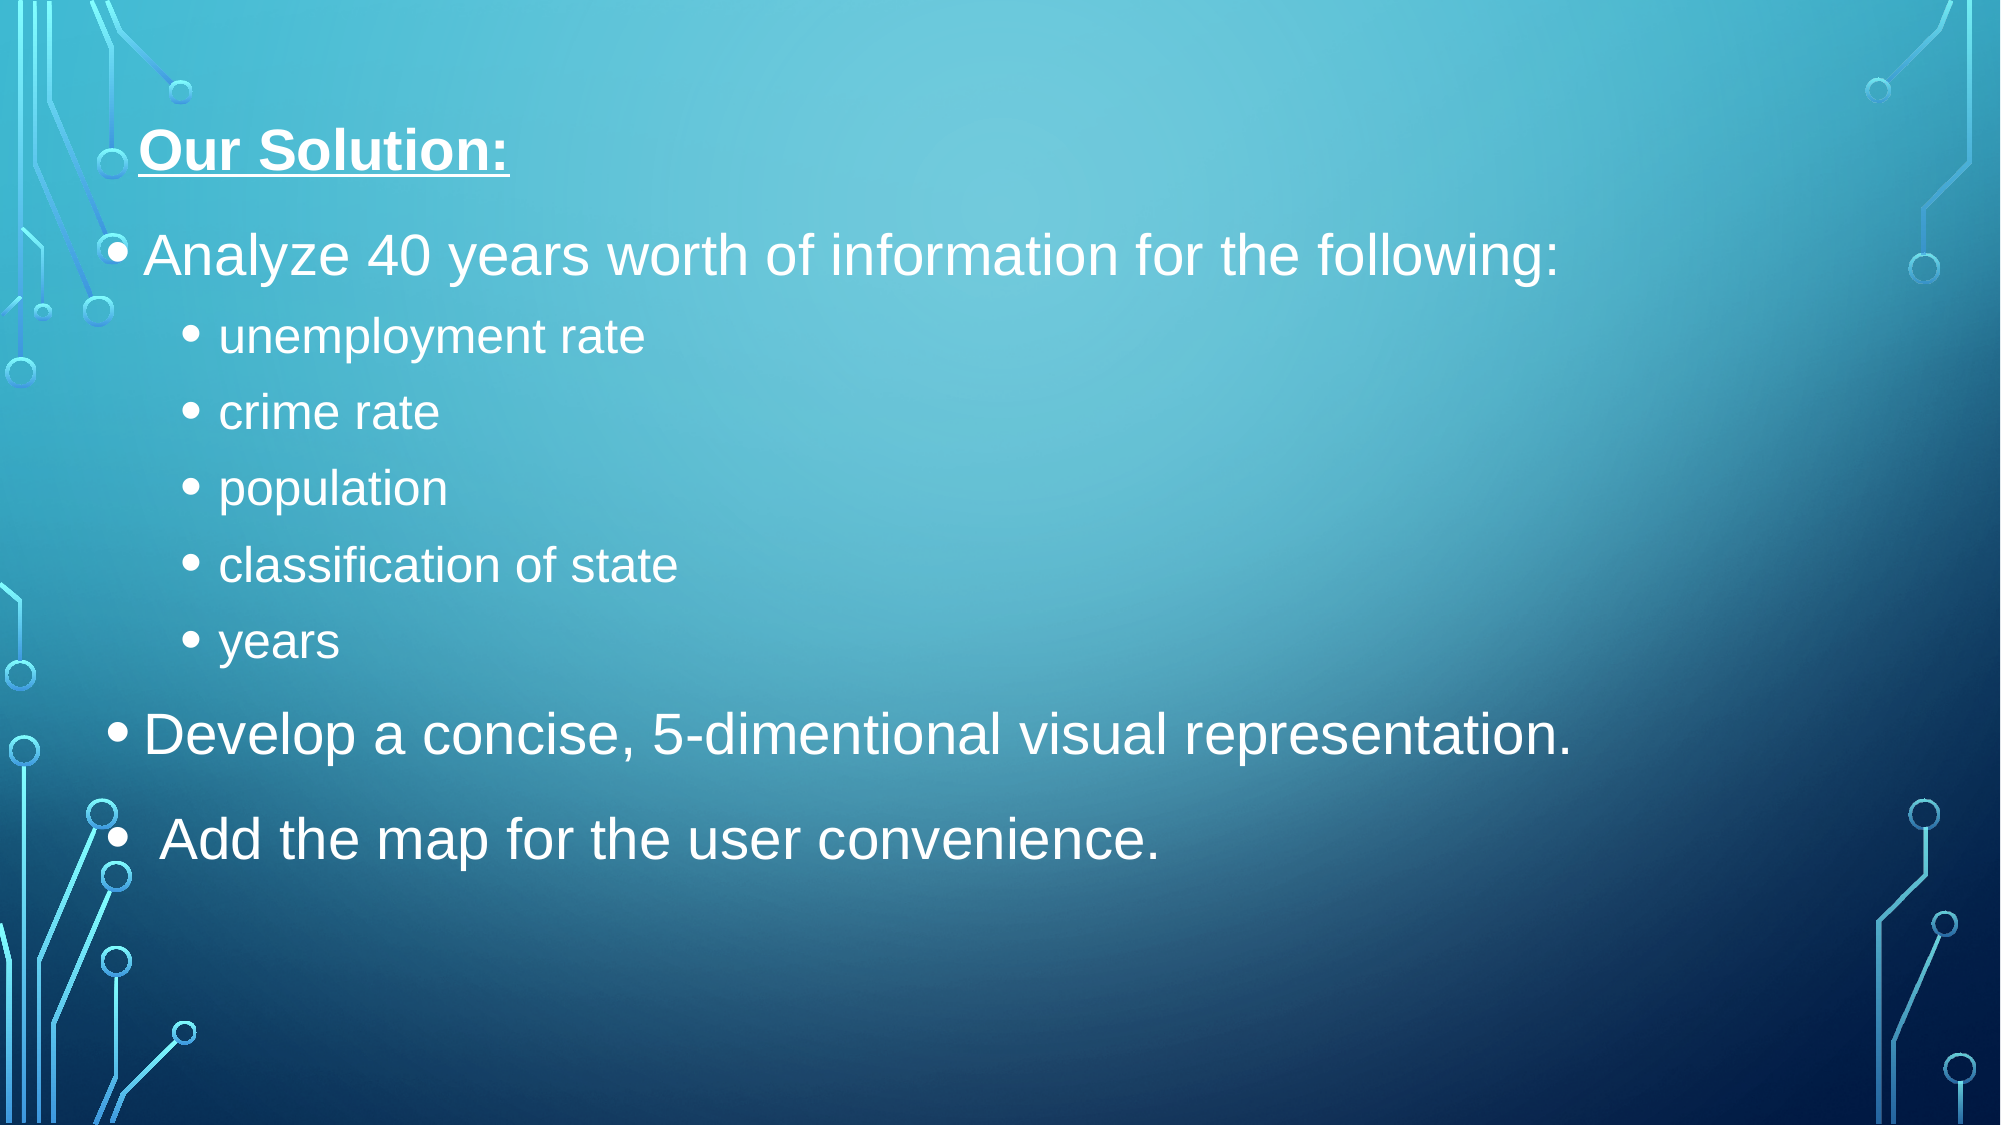

Our Solution:
Analyze 40 years worth of information for the following:
unemployment rate
crime rate
population
classification of state
years
Develop a concise, 5-dimentional visual representation.
 Add the map for the user convenience.